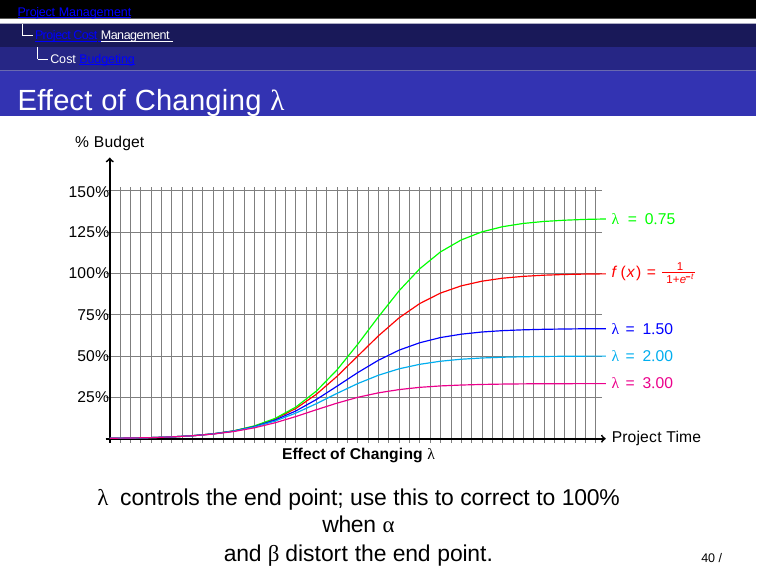

Project Management
Project Cost Management  Cost Budgeting

Effect of Changing λ
% Budget

150%

λ = 0.75

125%

1
1+e
f (x) =
100%
−t

75%
λ = 1.50
λ = 2.00
λ = 3.00

50%

25%

Project Time

Effect of Changing λ

λ controls the end point; use this to correct to 100% when α
and β distort the end point.
40 / 128